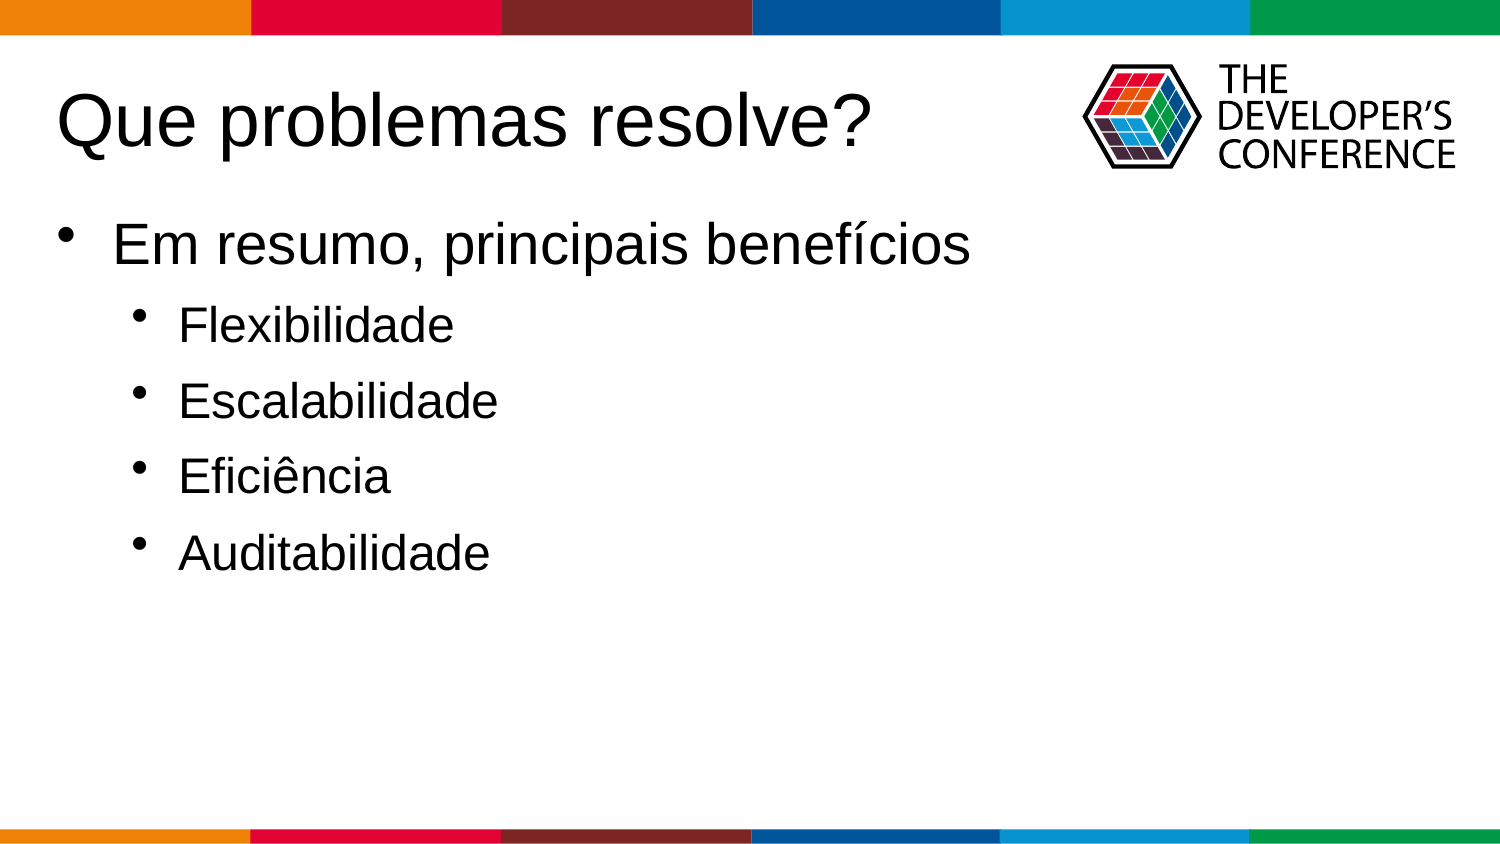

# Que problemas resolve?
Em resumo, principais benefícios
Flexibilidade
Escalabilidade
Eficiência
Auditabilidade